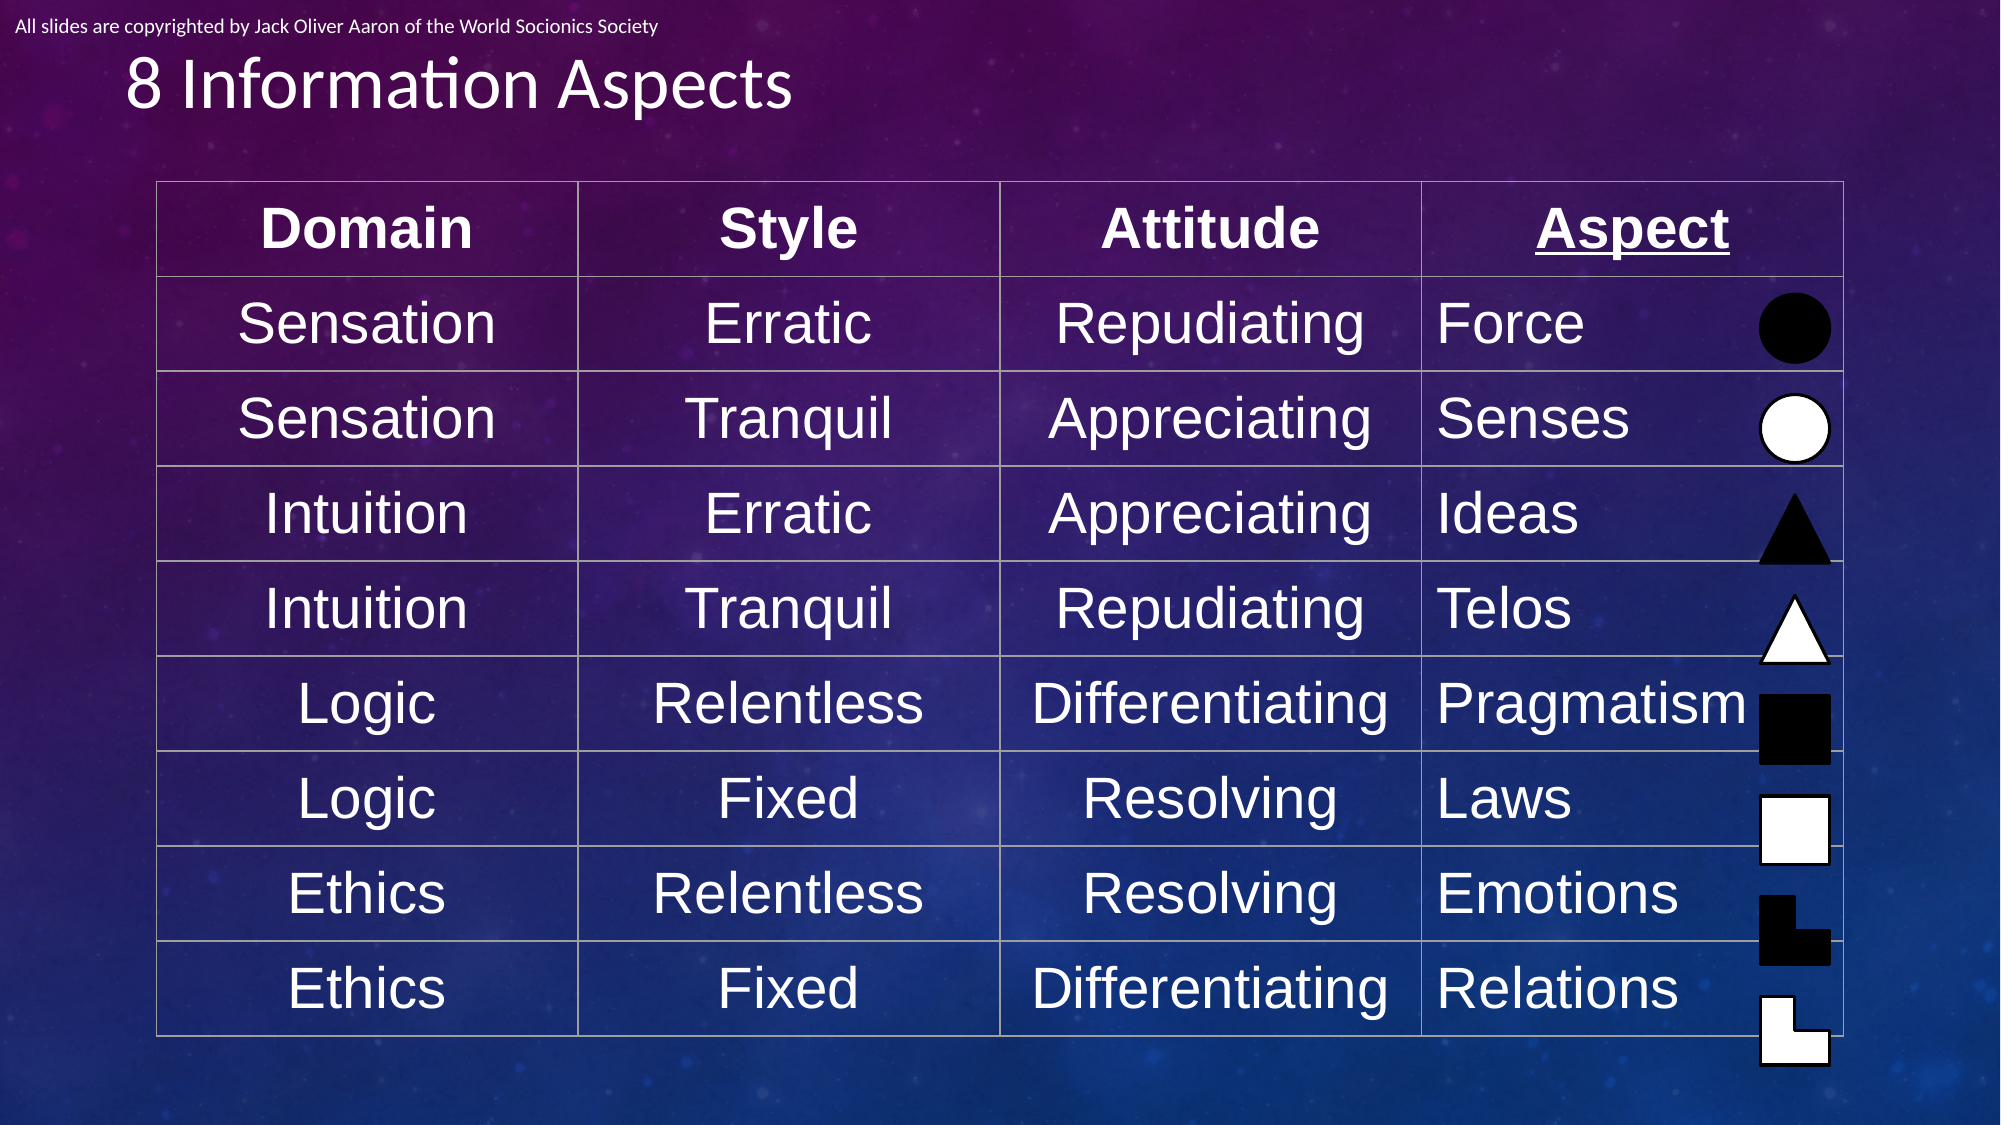

All slides are copyrighted by Jack Oliver Aaron of the World Socionics Society
# 8 Information Aspects
| Domain | Style | Attitude | Aspect |
| --- | --- | --- | --- |
| Sensation | Erratic | Repudiating | Force |
| Sensation | Tranquil | Appreciating | Senses |
| Intuition | Erratic | Appreciating | Ideas |
| Intuition | Tranquil | Repudiating | Telos |
| Logic | Relentless | Differentiating | Pragmatism |
| Logic | Fixed | Resolving | Laws |
| Ethics | Relentless | Resolving | Emotions |
| Ethics | Fixed | Differentiating | Relations |